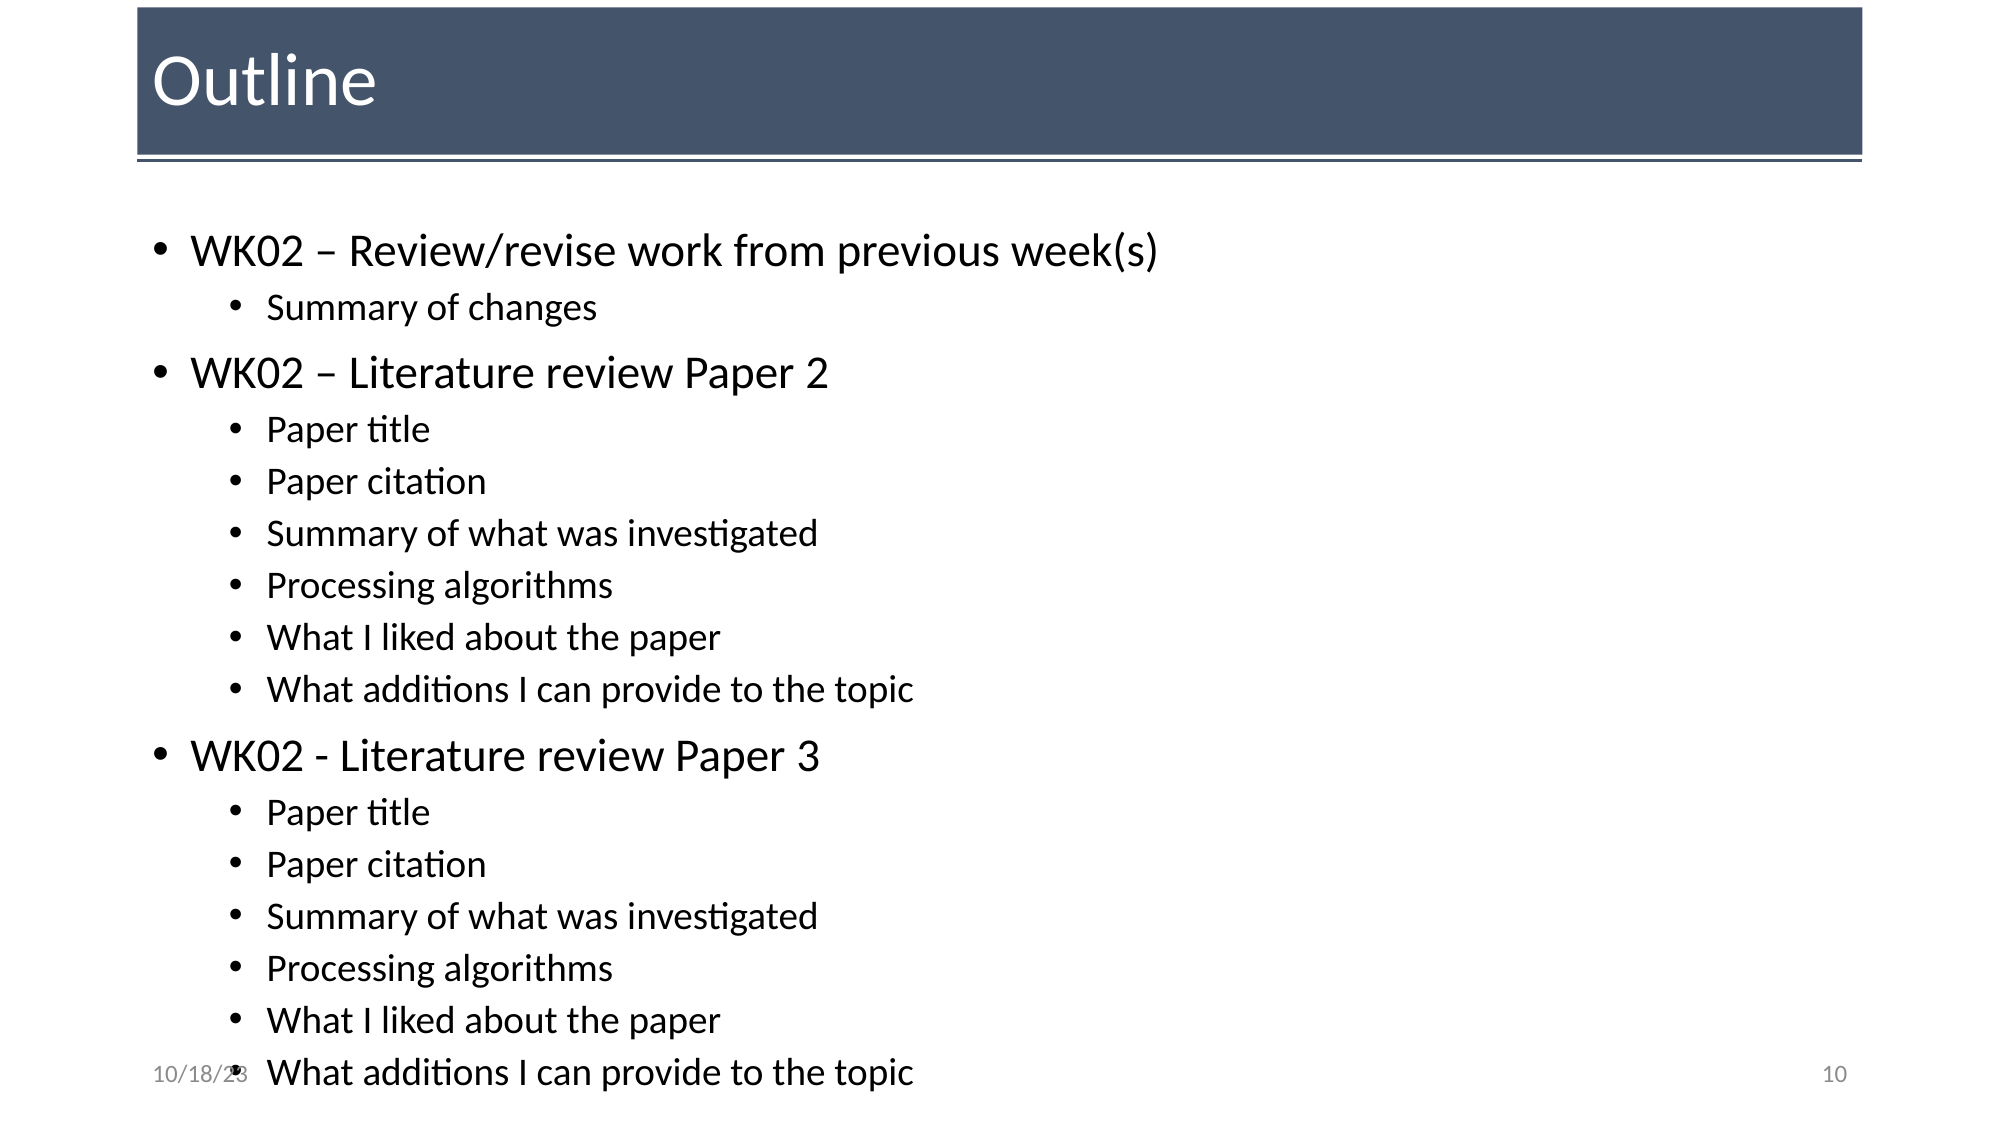

# Outline
WK02 – Review/revise work from previous week(s)
Summary of changes
WK02 – Literature review Paper 2
Paper title
Paper citation
Summary of what was investigated
Processing algorithms
What I liked about the paper
What additions I can provide to the topic
WK02 - Literature review Paper 3
Paper title
Paper citation
Summary of what was investigated
Processing algorithms
What I liked about the paper
What additions I can provide to the topic

10/18/23
10